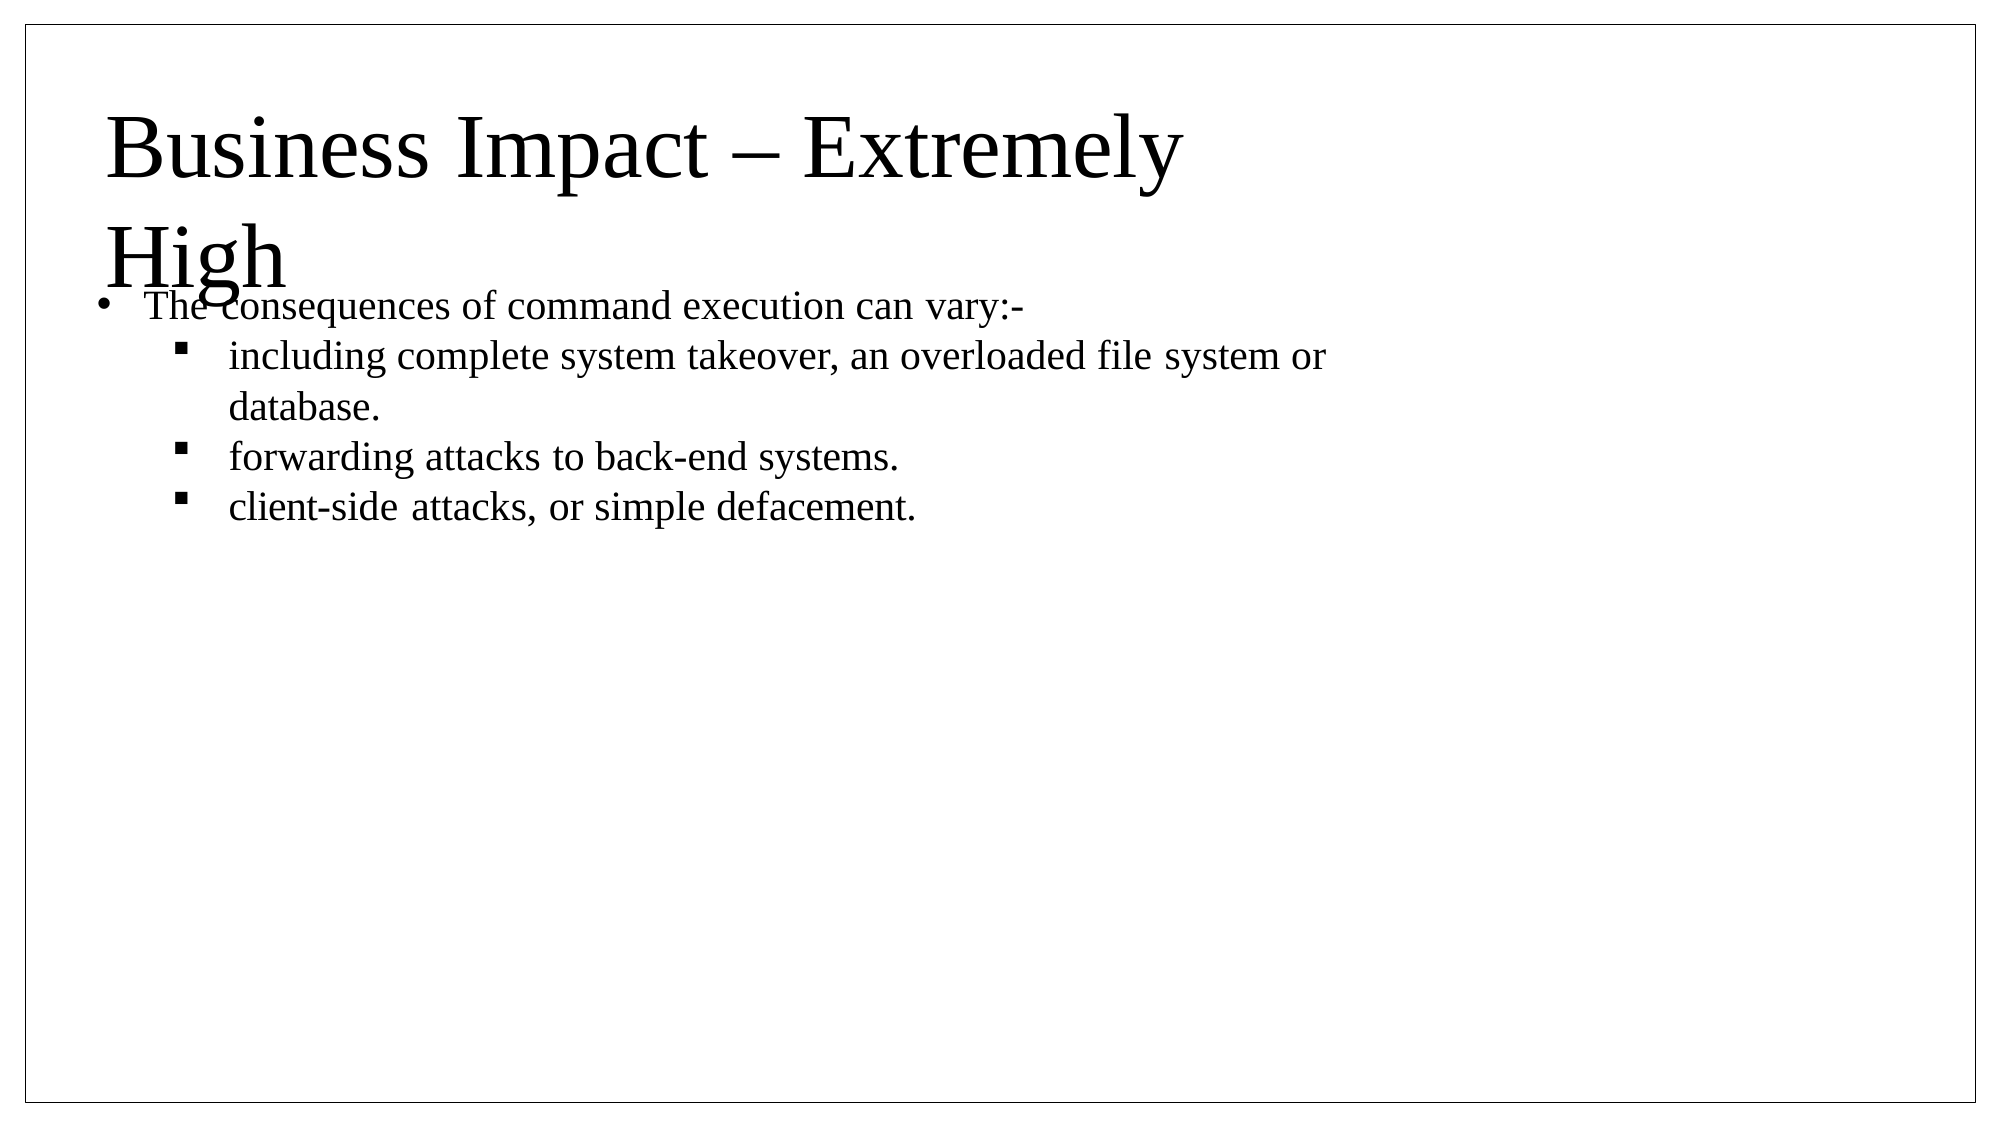

# Business Impact – Extremely High
The consequences of command execution can vary:-
including complete system takeover, an overloaded file system or database.
forwarding attacks to back-end systems.
client-side attacks, or simple defacement.